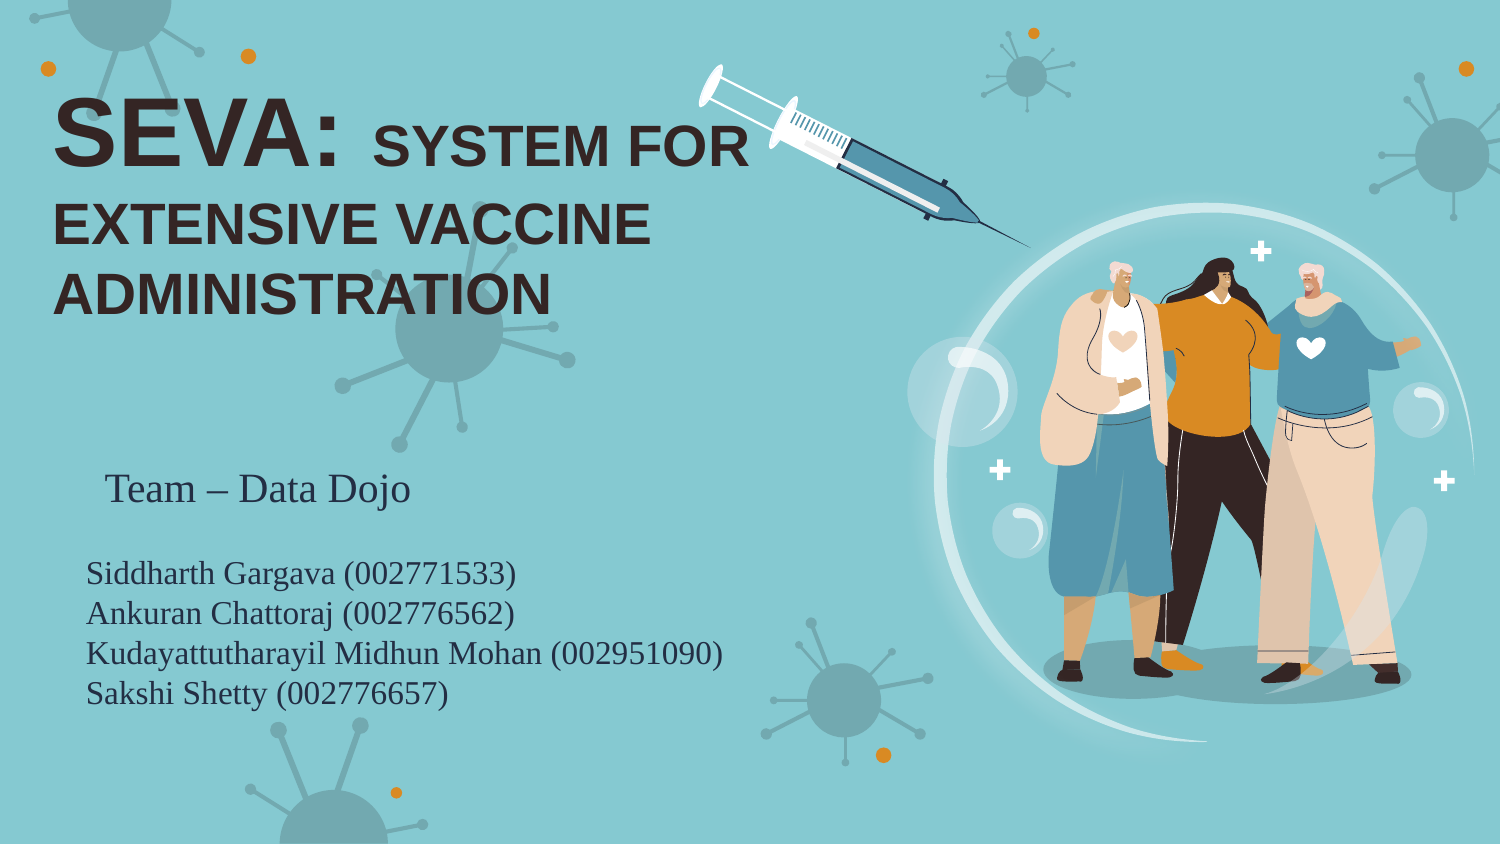

# SEVA: SYSTEM FOR EXTENSIVE VACCINE ADMINISTRATION

Team – Data Dojo

Siddharth Gargava (002771533)
Ankuran Chattoraj (002776562)
Kudayattutharayil Midhun Mohan (002951090)
Sakshi Shetty (002776657)